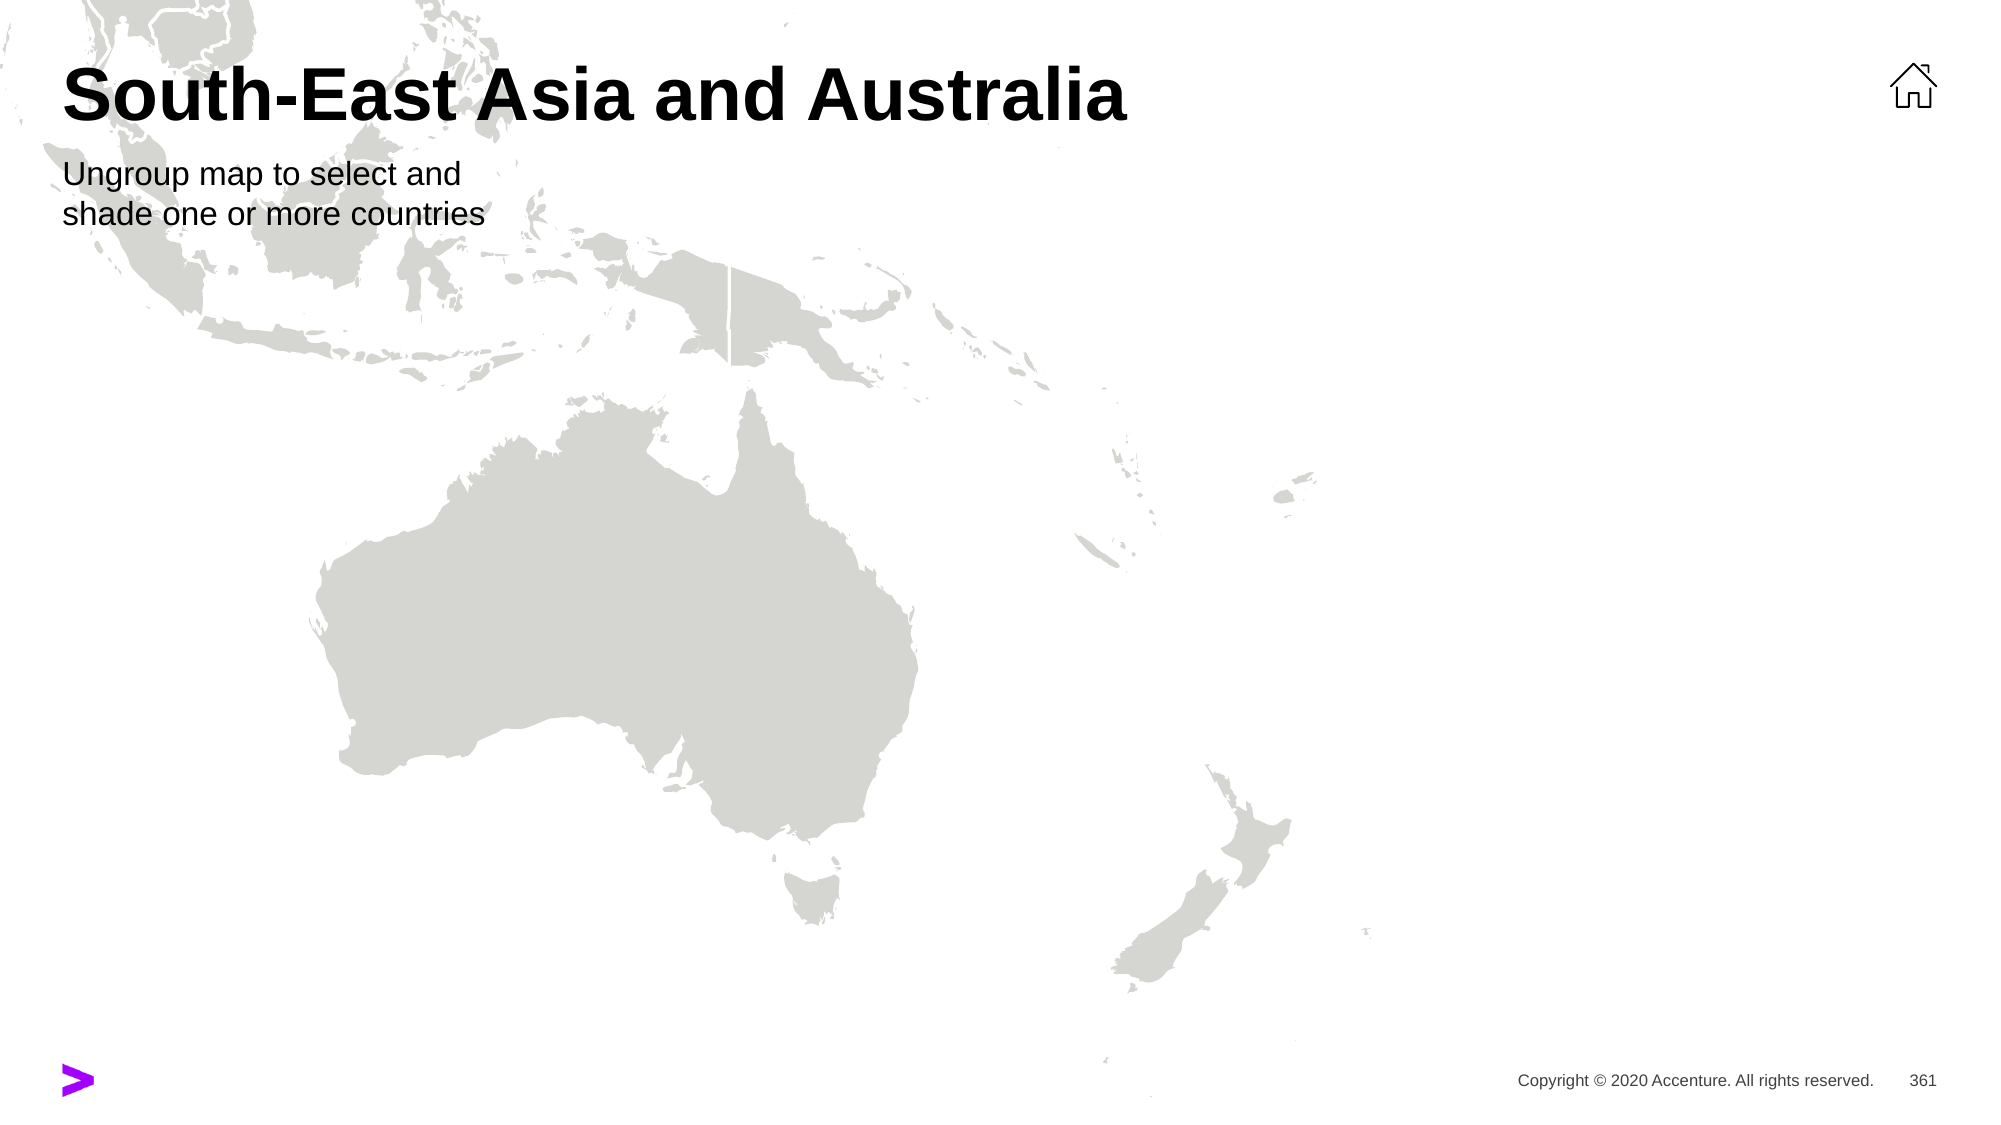

# South-East Asia and Australia

Ungroup map to select and
shade one or more countries